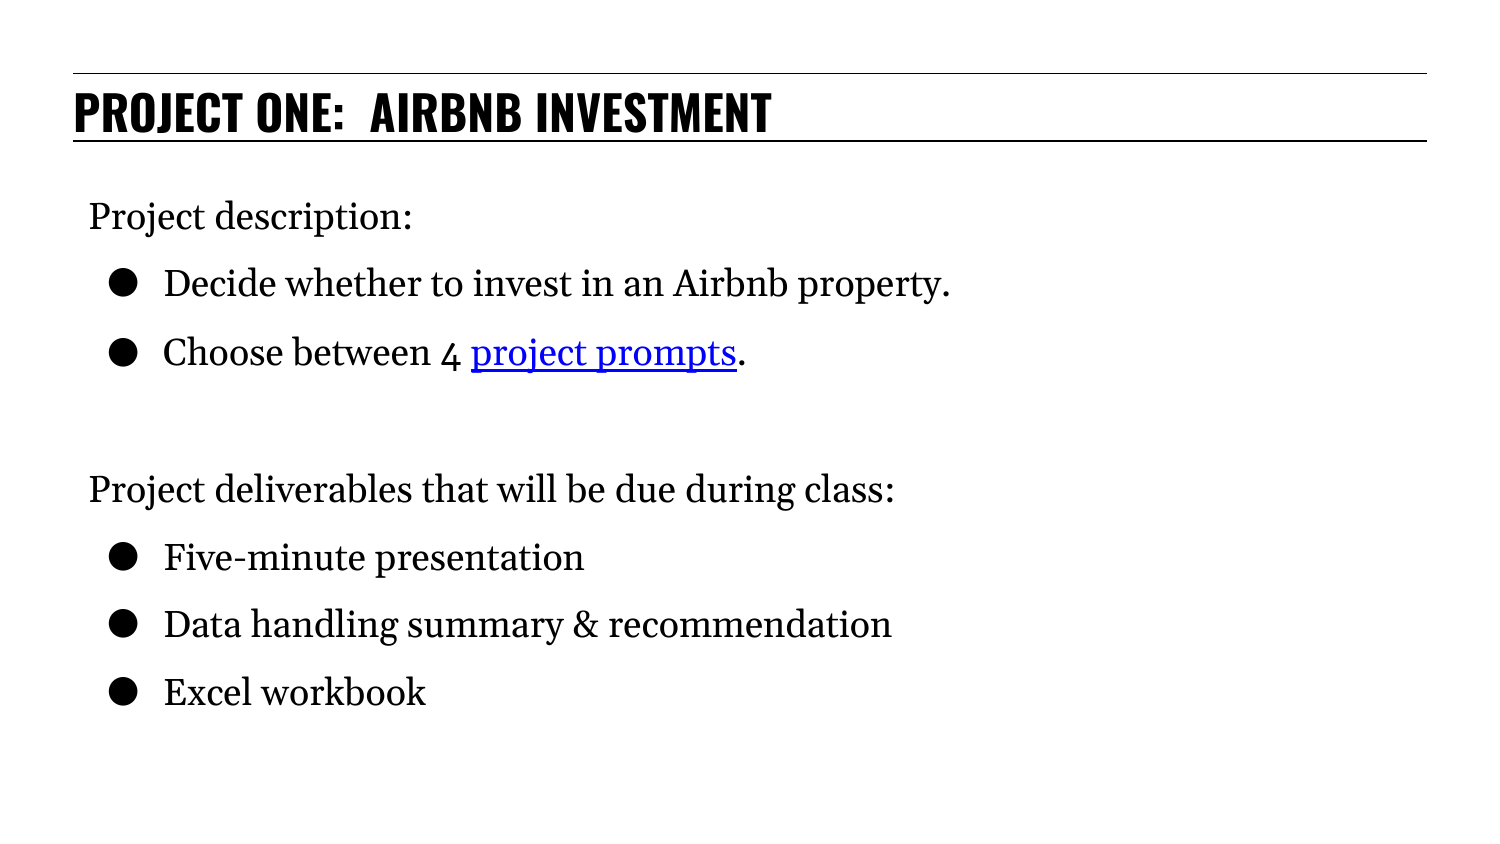

PROJECT ONE:  AIRBNB INVESTMENT
Project description:
Decide whether to invest in an Airbnb property.
Choose between 4 project prompts.
Project deliverables that will be due during class:
Five-minute presentation
Data handling summary & recommendation
Excel workbook